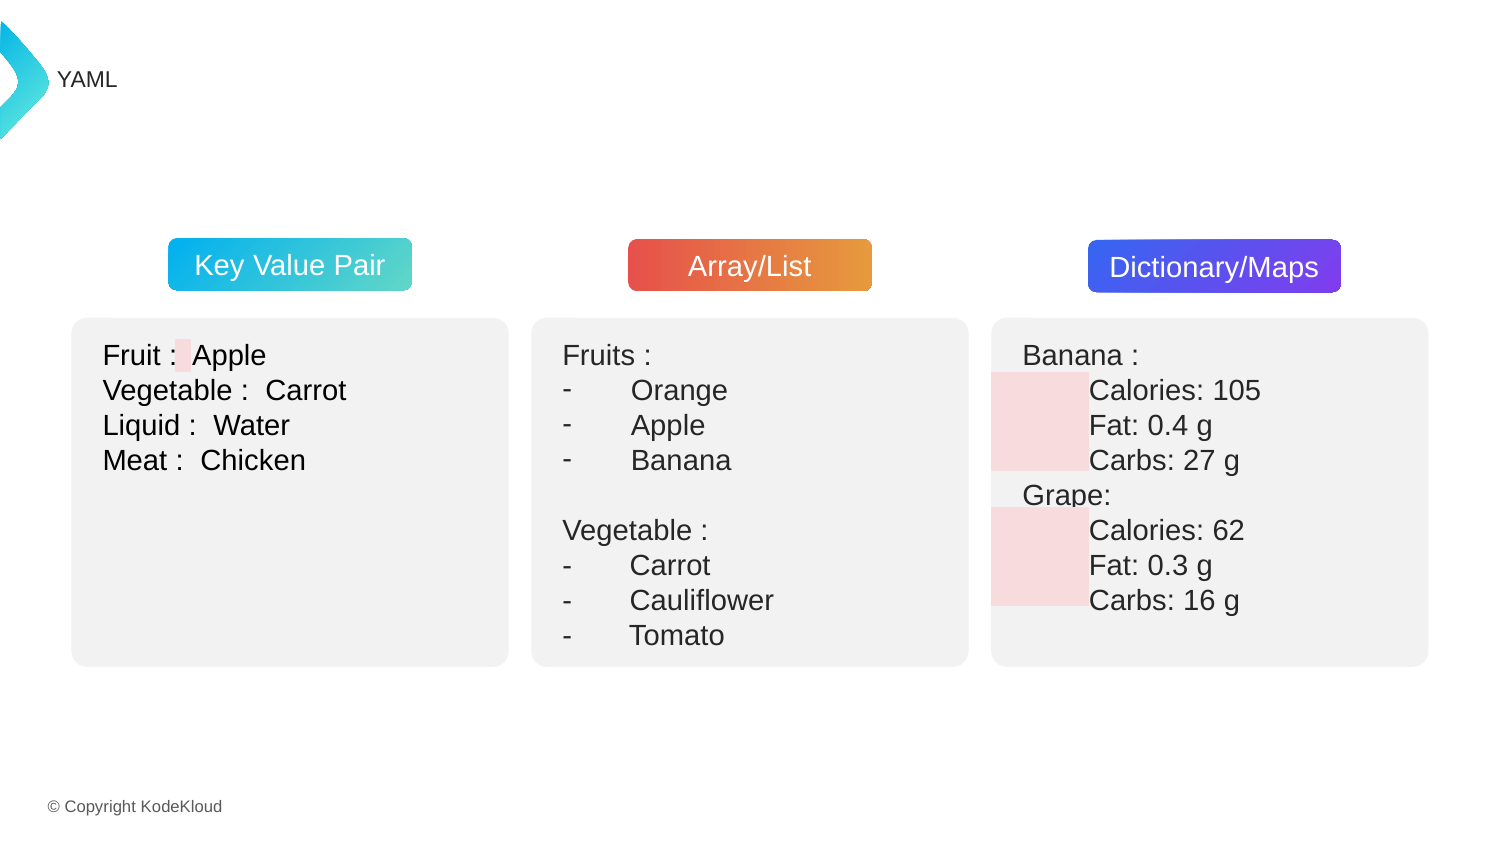

# YAML
Key Value Pair
Array/List
Dictionary/Maps
Banana :
Calories: 105
Fat: 0.4 g
Carbs: 27 g
Grape:
Calories: 62
Fat: 0.3 g
Carbs: 16 g

Fruits :
    Orange
    Apple
    Banana

Vegetable :
-       Carrot
-       Cauliflower
-       Tomato
Fruit :  Apple
Vegetable :  Carrot
Liquid :  Water
Meat :  Chicken